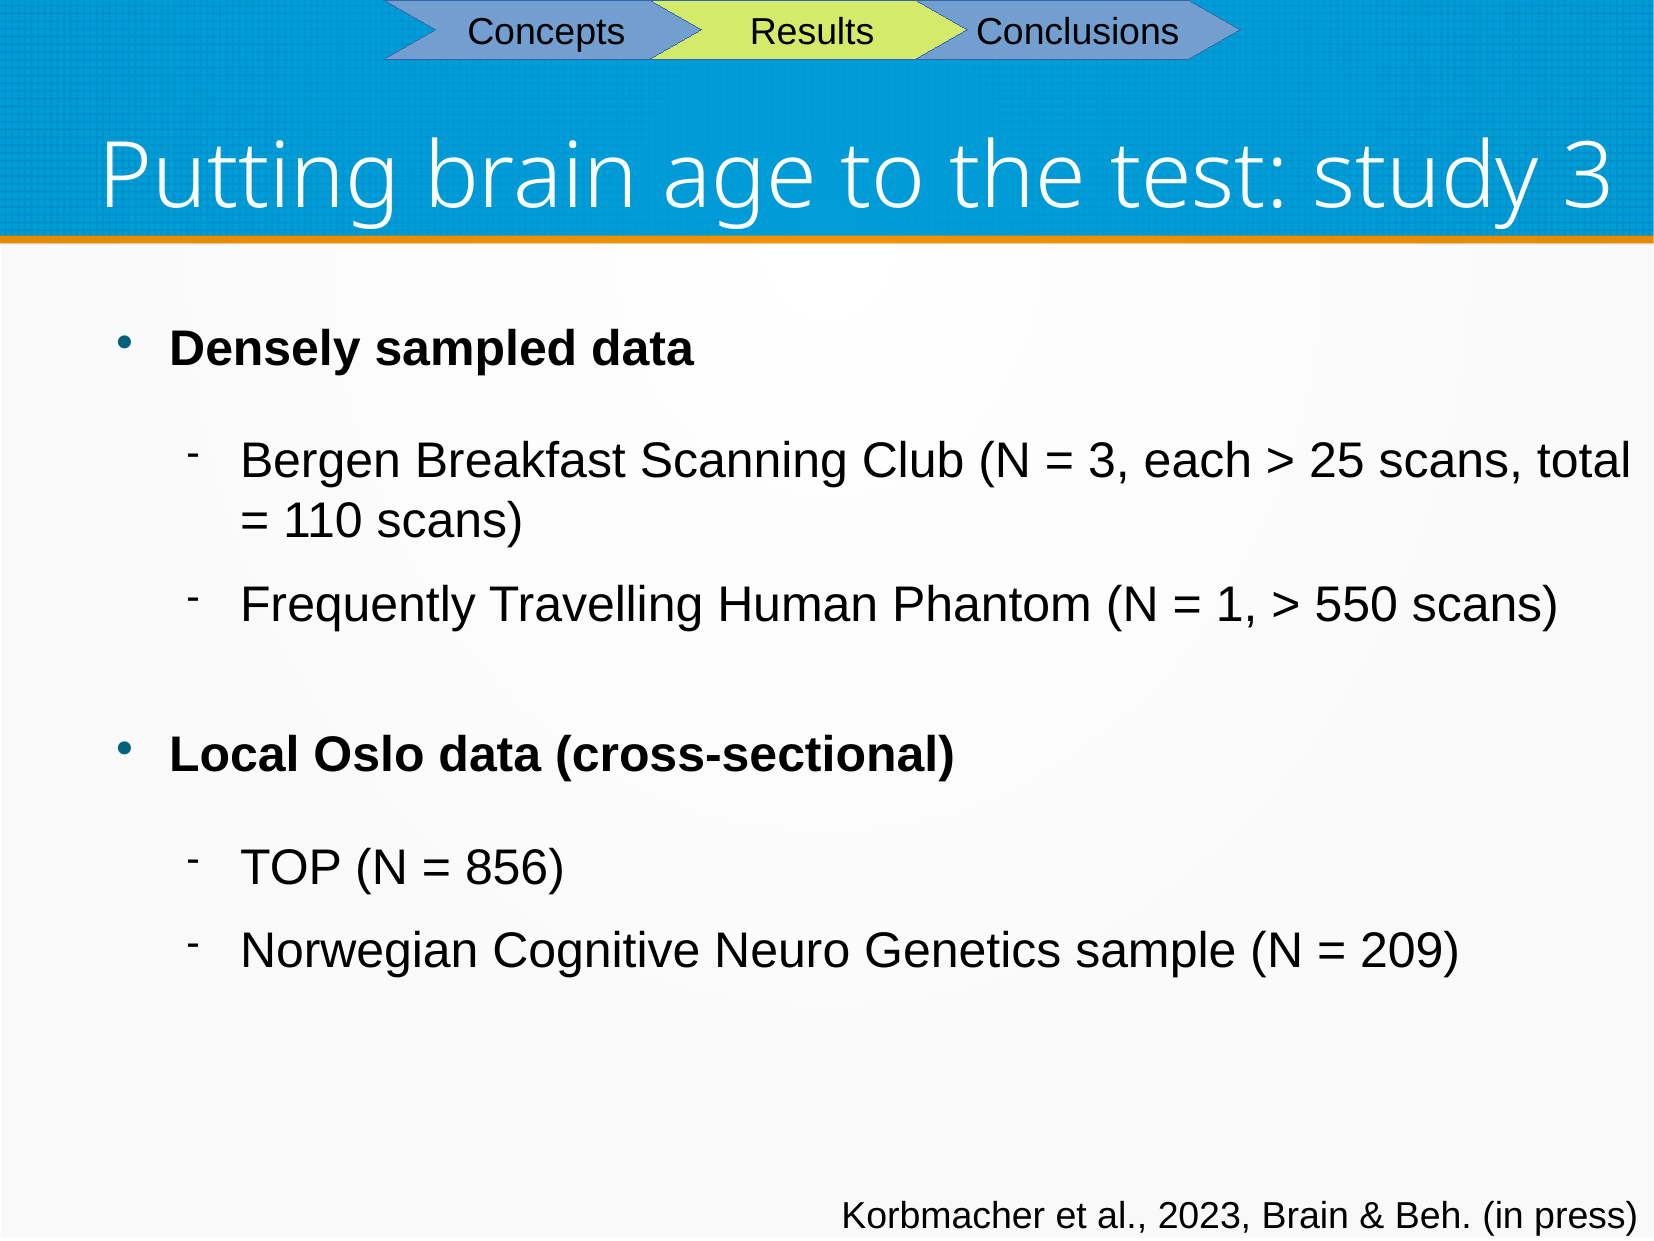

Concepts
Results
Conclusions
Putting brain age to the test: study 3
# Densely sampled data
Bergen Breakfast Scanning Club (N = 3, each > 25 scans, total = 110 scans)
Frequently Travelling Human Phantom (N = 1, > 550 scans)

Local Oslo data (cross-sectional)
TOP (N = 856)
Norwegian Cognitive Neuro Genetics sample (N = 209)
Korbmacher et al., 2023, Brain & Beh. (in press)